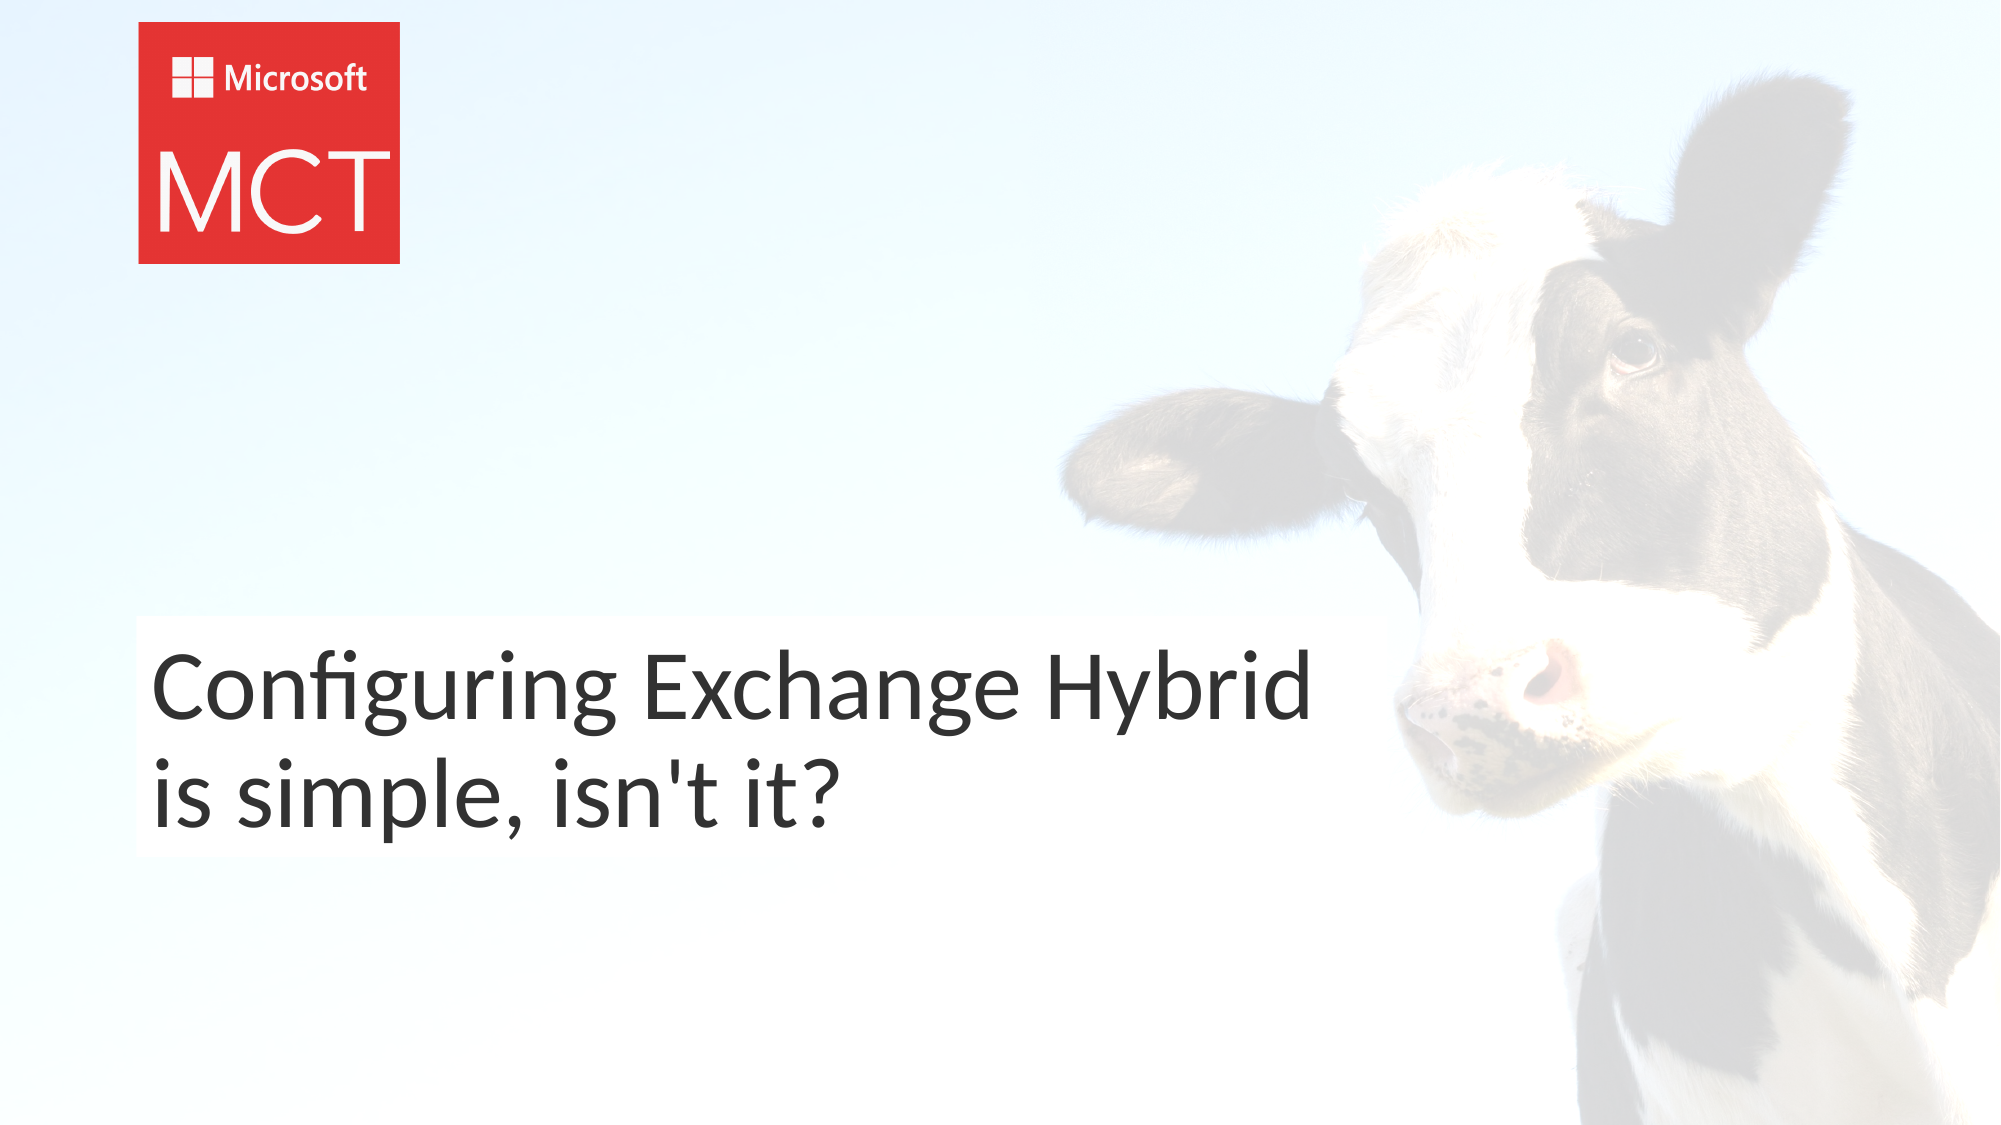

# Configuring Exchange Hybrid is simple, isn't it?